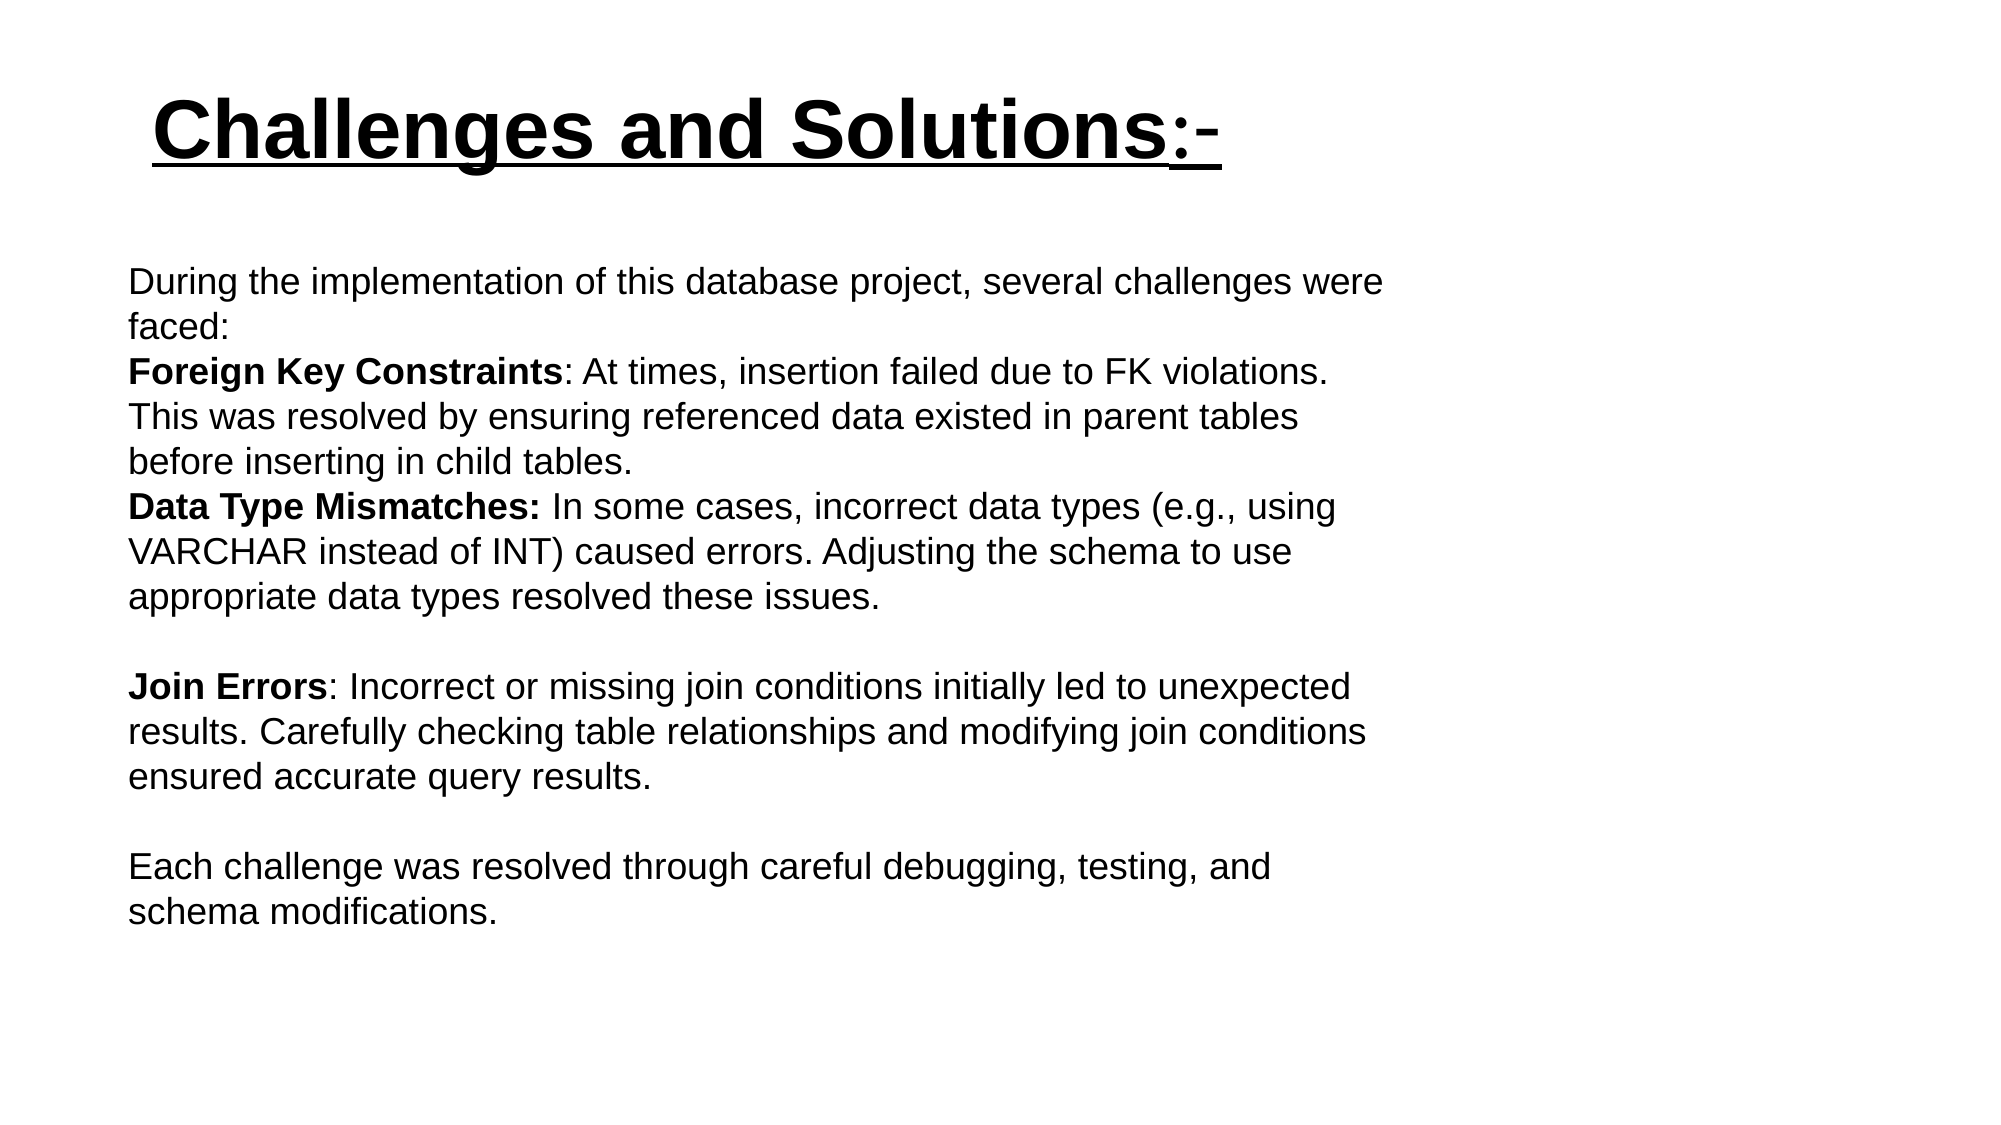

# Challenges and Solutions:-
During the implementation of this database project, several challenges were faced:
Foreign Key Constraints: At times, insertion failed due to FK violations. This was resolved by ensuring referenced data existed in parent tables before inserting in child tables.
Data Type Mismatches: In some cases, incorrect data types (e.g., using VARCHAR instead of INT) caused errors. Adjusting the schema to use appropriate data types resolved these issues.

Join Errors: Incorrect or missing join conditions initially led to unexpected results. Carefully checking table relationships and modifying join conditions ensured accurate query results.

Each challenge was resolved through careful debugging, testing, and schema modifications.